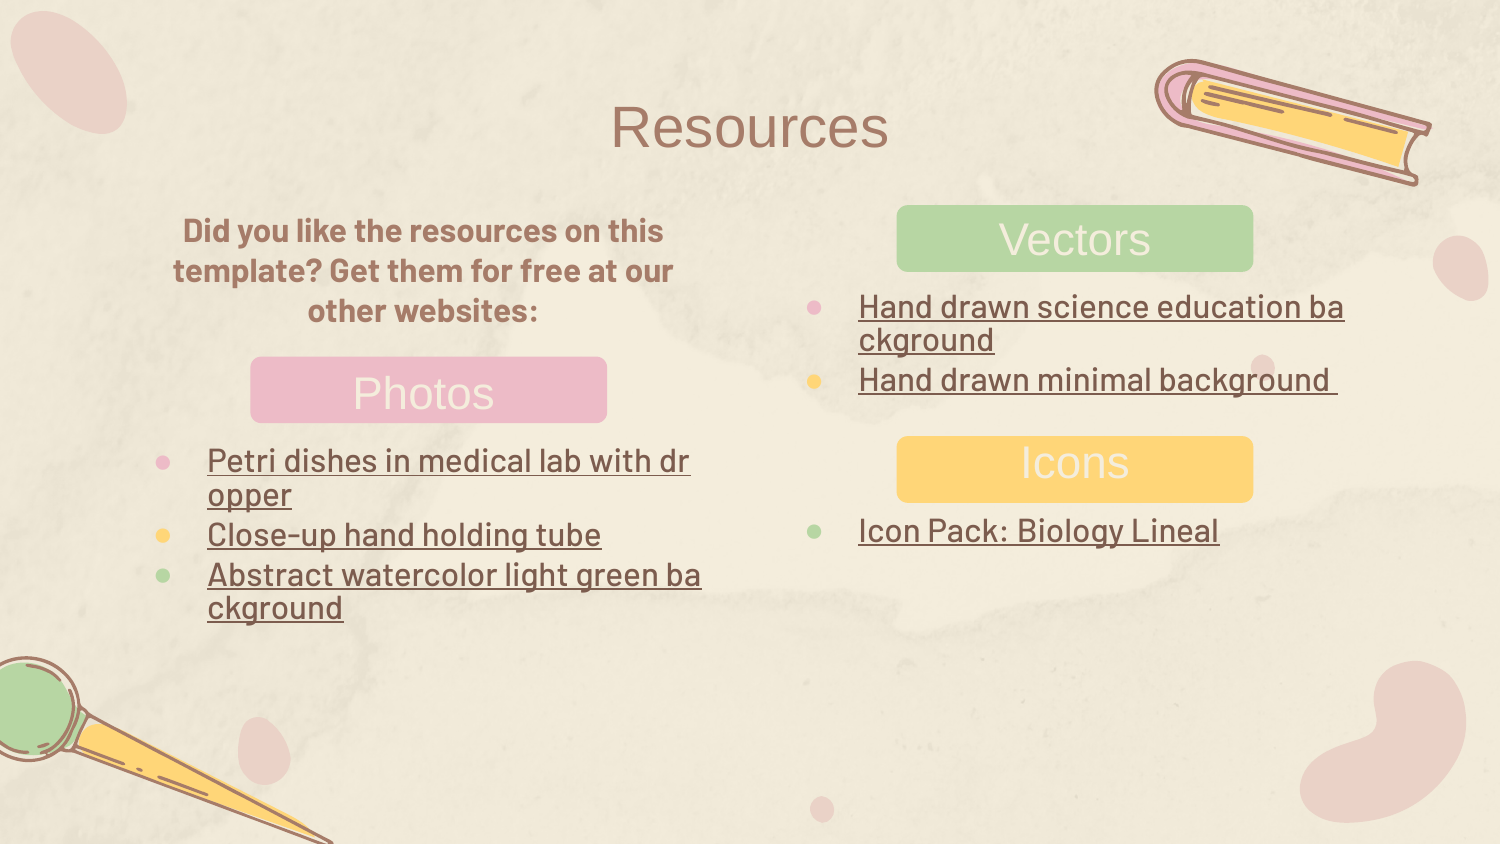

# Resources
Did you like the resources on this template? Get them for free at our other websites:

Photos
Petri dishes in medical lab with dropper
Close-up hand holding tube
Abstract watercolor light green background
Vectors
Hand drawn science education background
Hand drawn minimal background

Icons
Icon Pack: Biology Lineal